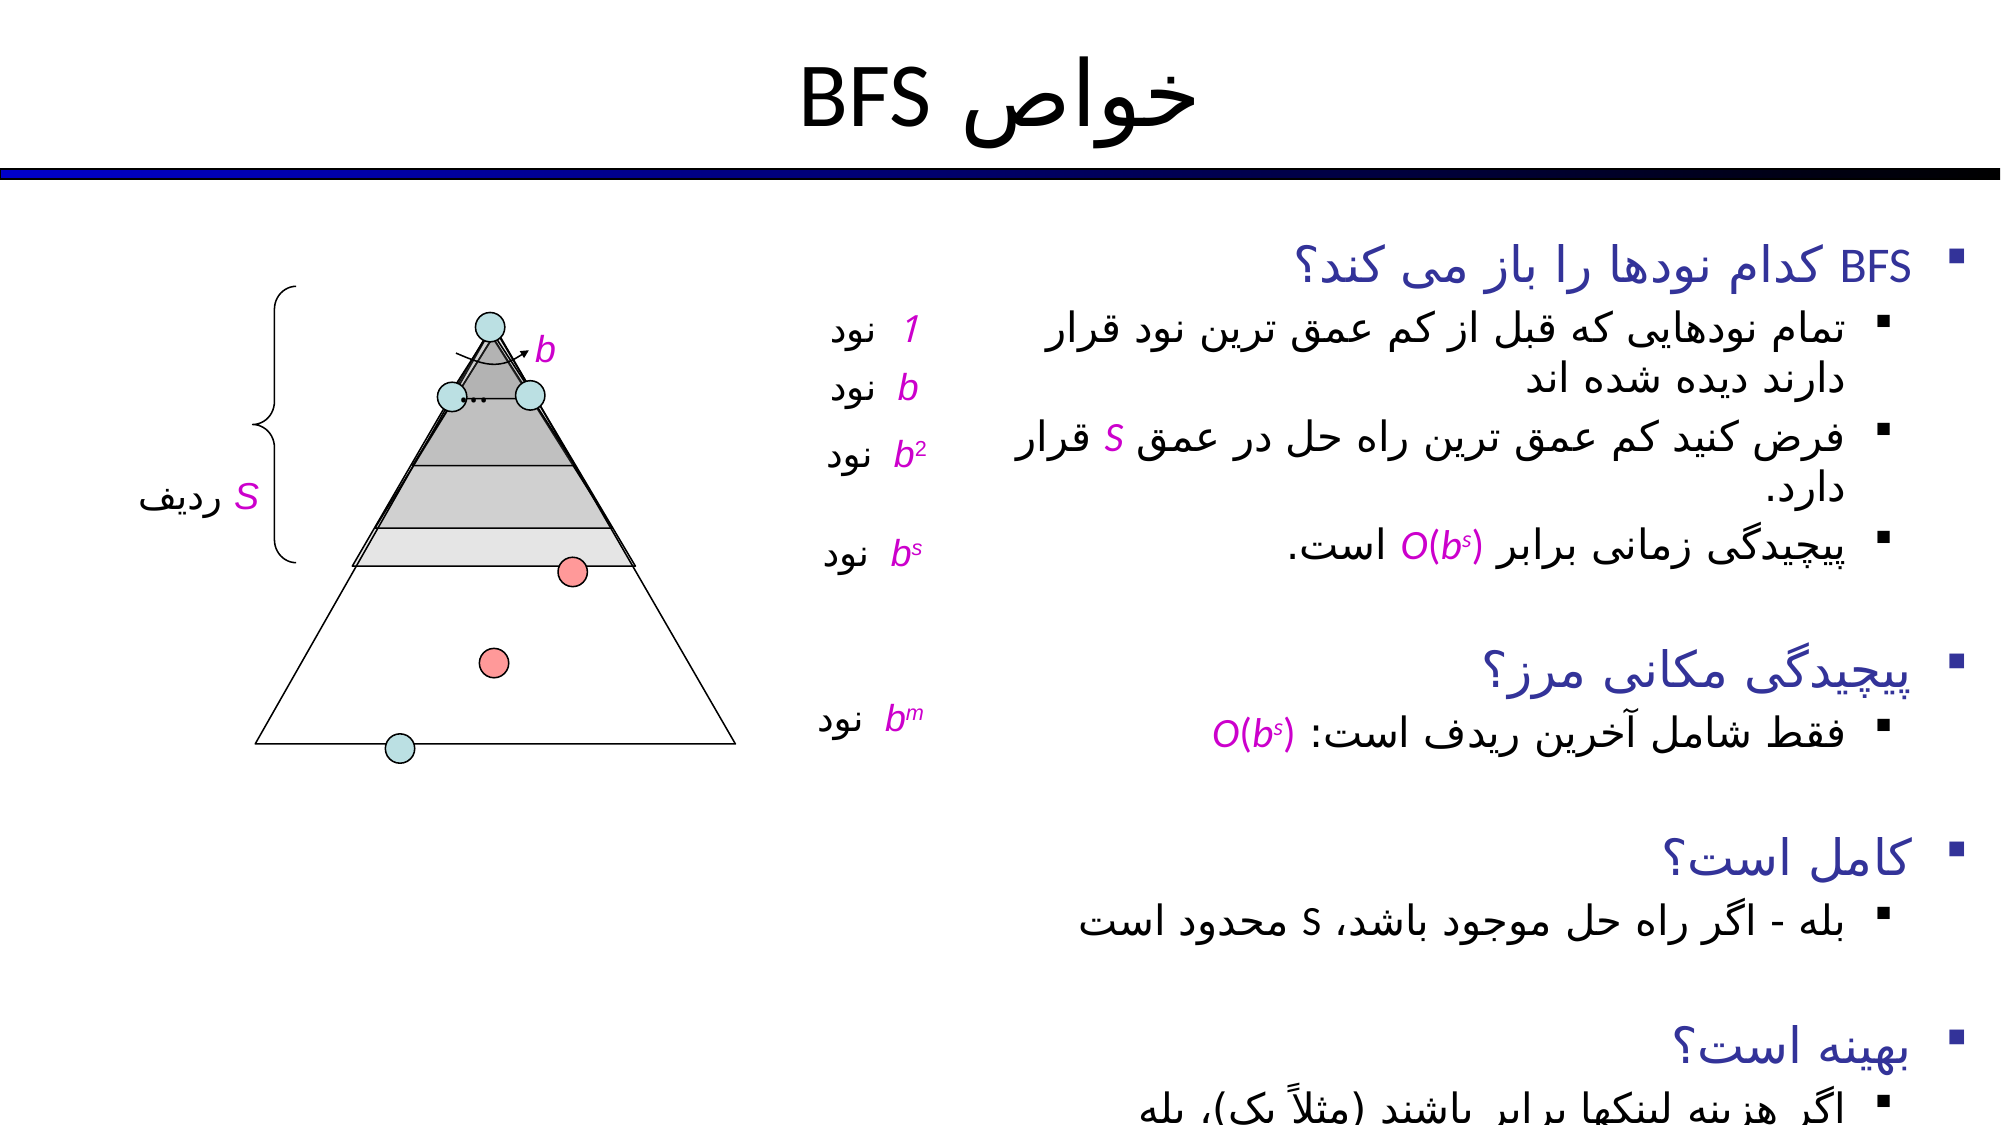

# خواص BFS
BFS کدام نودها را باز می کند؟
تمام نودهایی که قبل از کم عمق ترین نود قرار دارند دیده شده اند
فرض کنید کم عمق ترین راه حل در عمق S قرار دارد.
پیچیدگی زمانی برابر O(bs) است.

پیچیدگی مکانی مرز؟
فقط شامل آخرین ریدف است: O(bs)

کامل است؟
بله - اگر راه حل موجود باشد، S محدود است

بهینه است؟
اگر هزینه لینکها برابر باشند (مثلاً یک)، بله

1  نود

b

…

b  نود
b2  نود
S ردیف
bs  نود

bm  نود